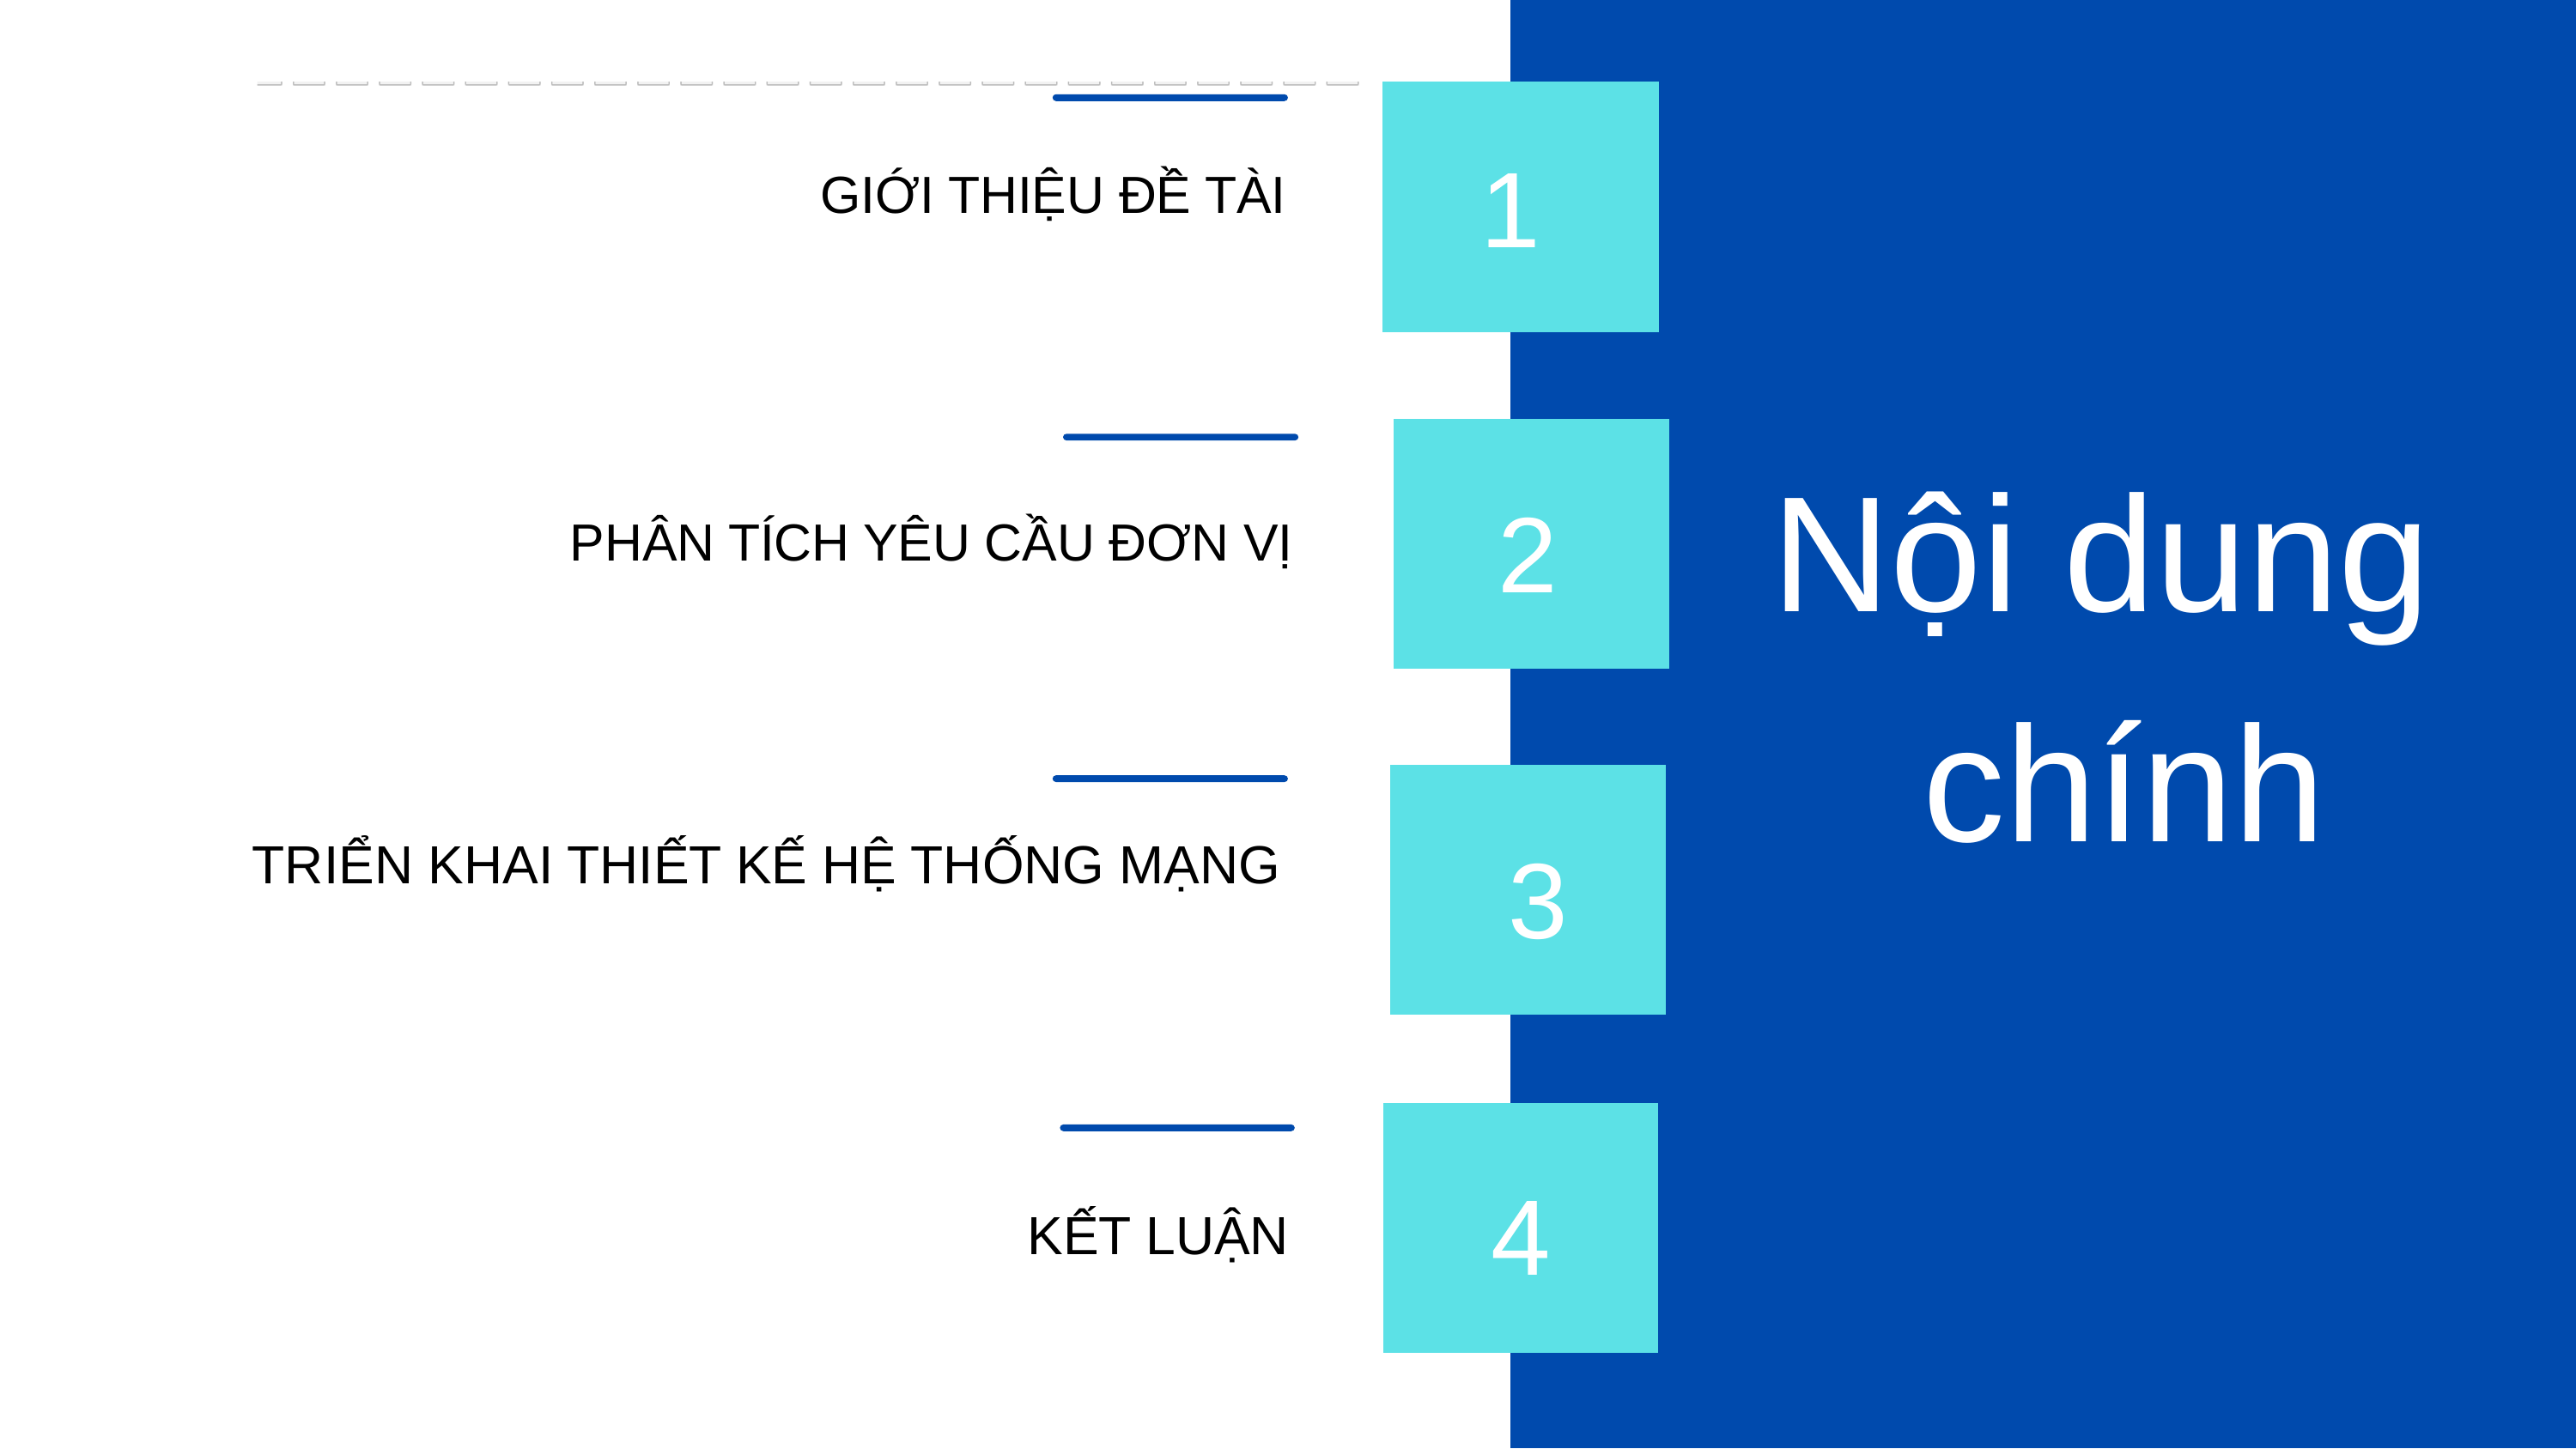

1
GIỚI THIỆU ĐỀ TÀI
Nội dung
chính

2
PHÂN TÍCH YÊU CẦU ĐƠN VỊ

3
TRIỂN KHAI THIẾT KẾ HỆ THỐNG MẠNG

4
KẾT LUẬN